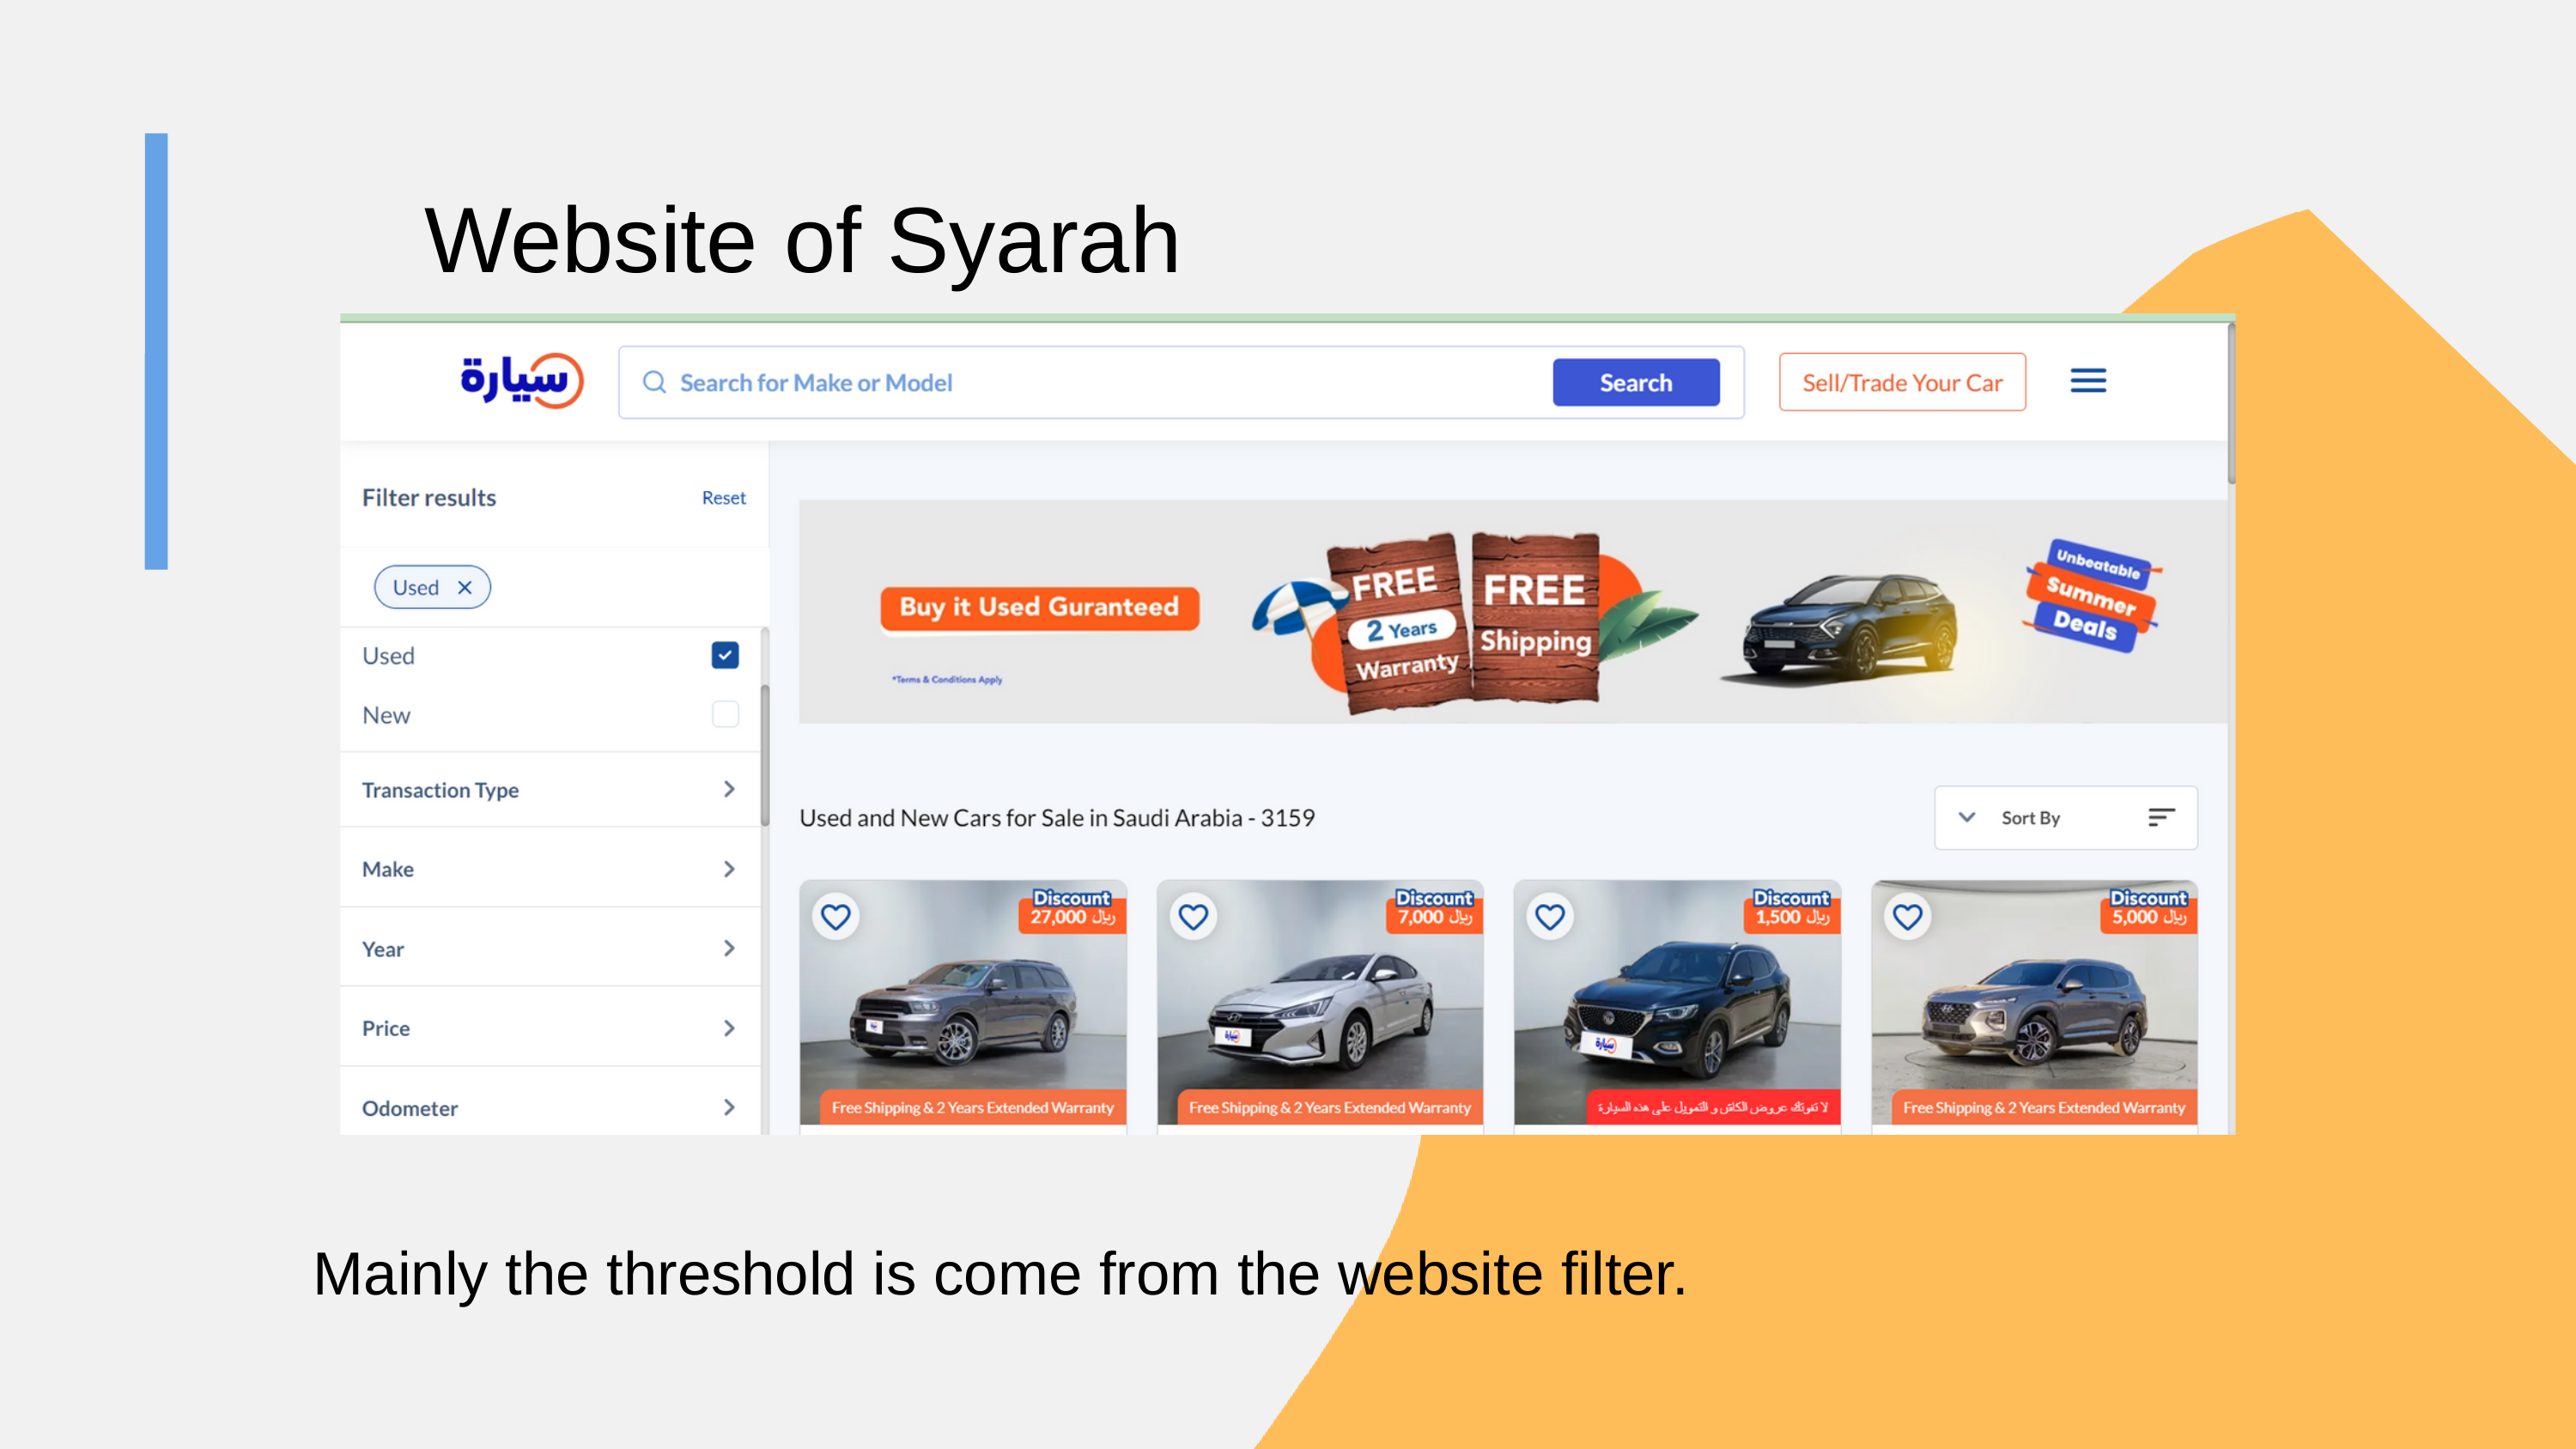

Website of Syarah

Mainly the threshold is come from the website filter.